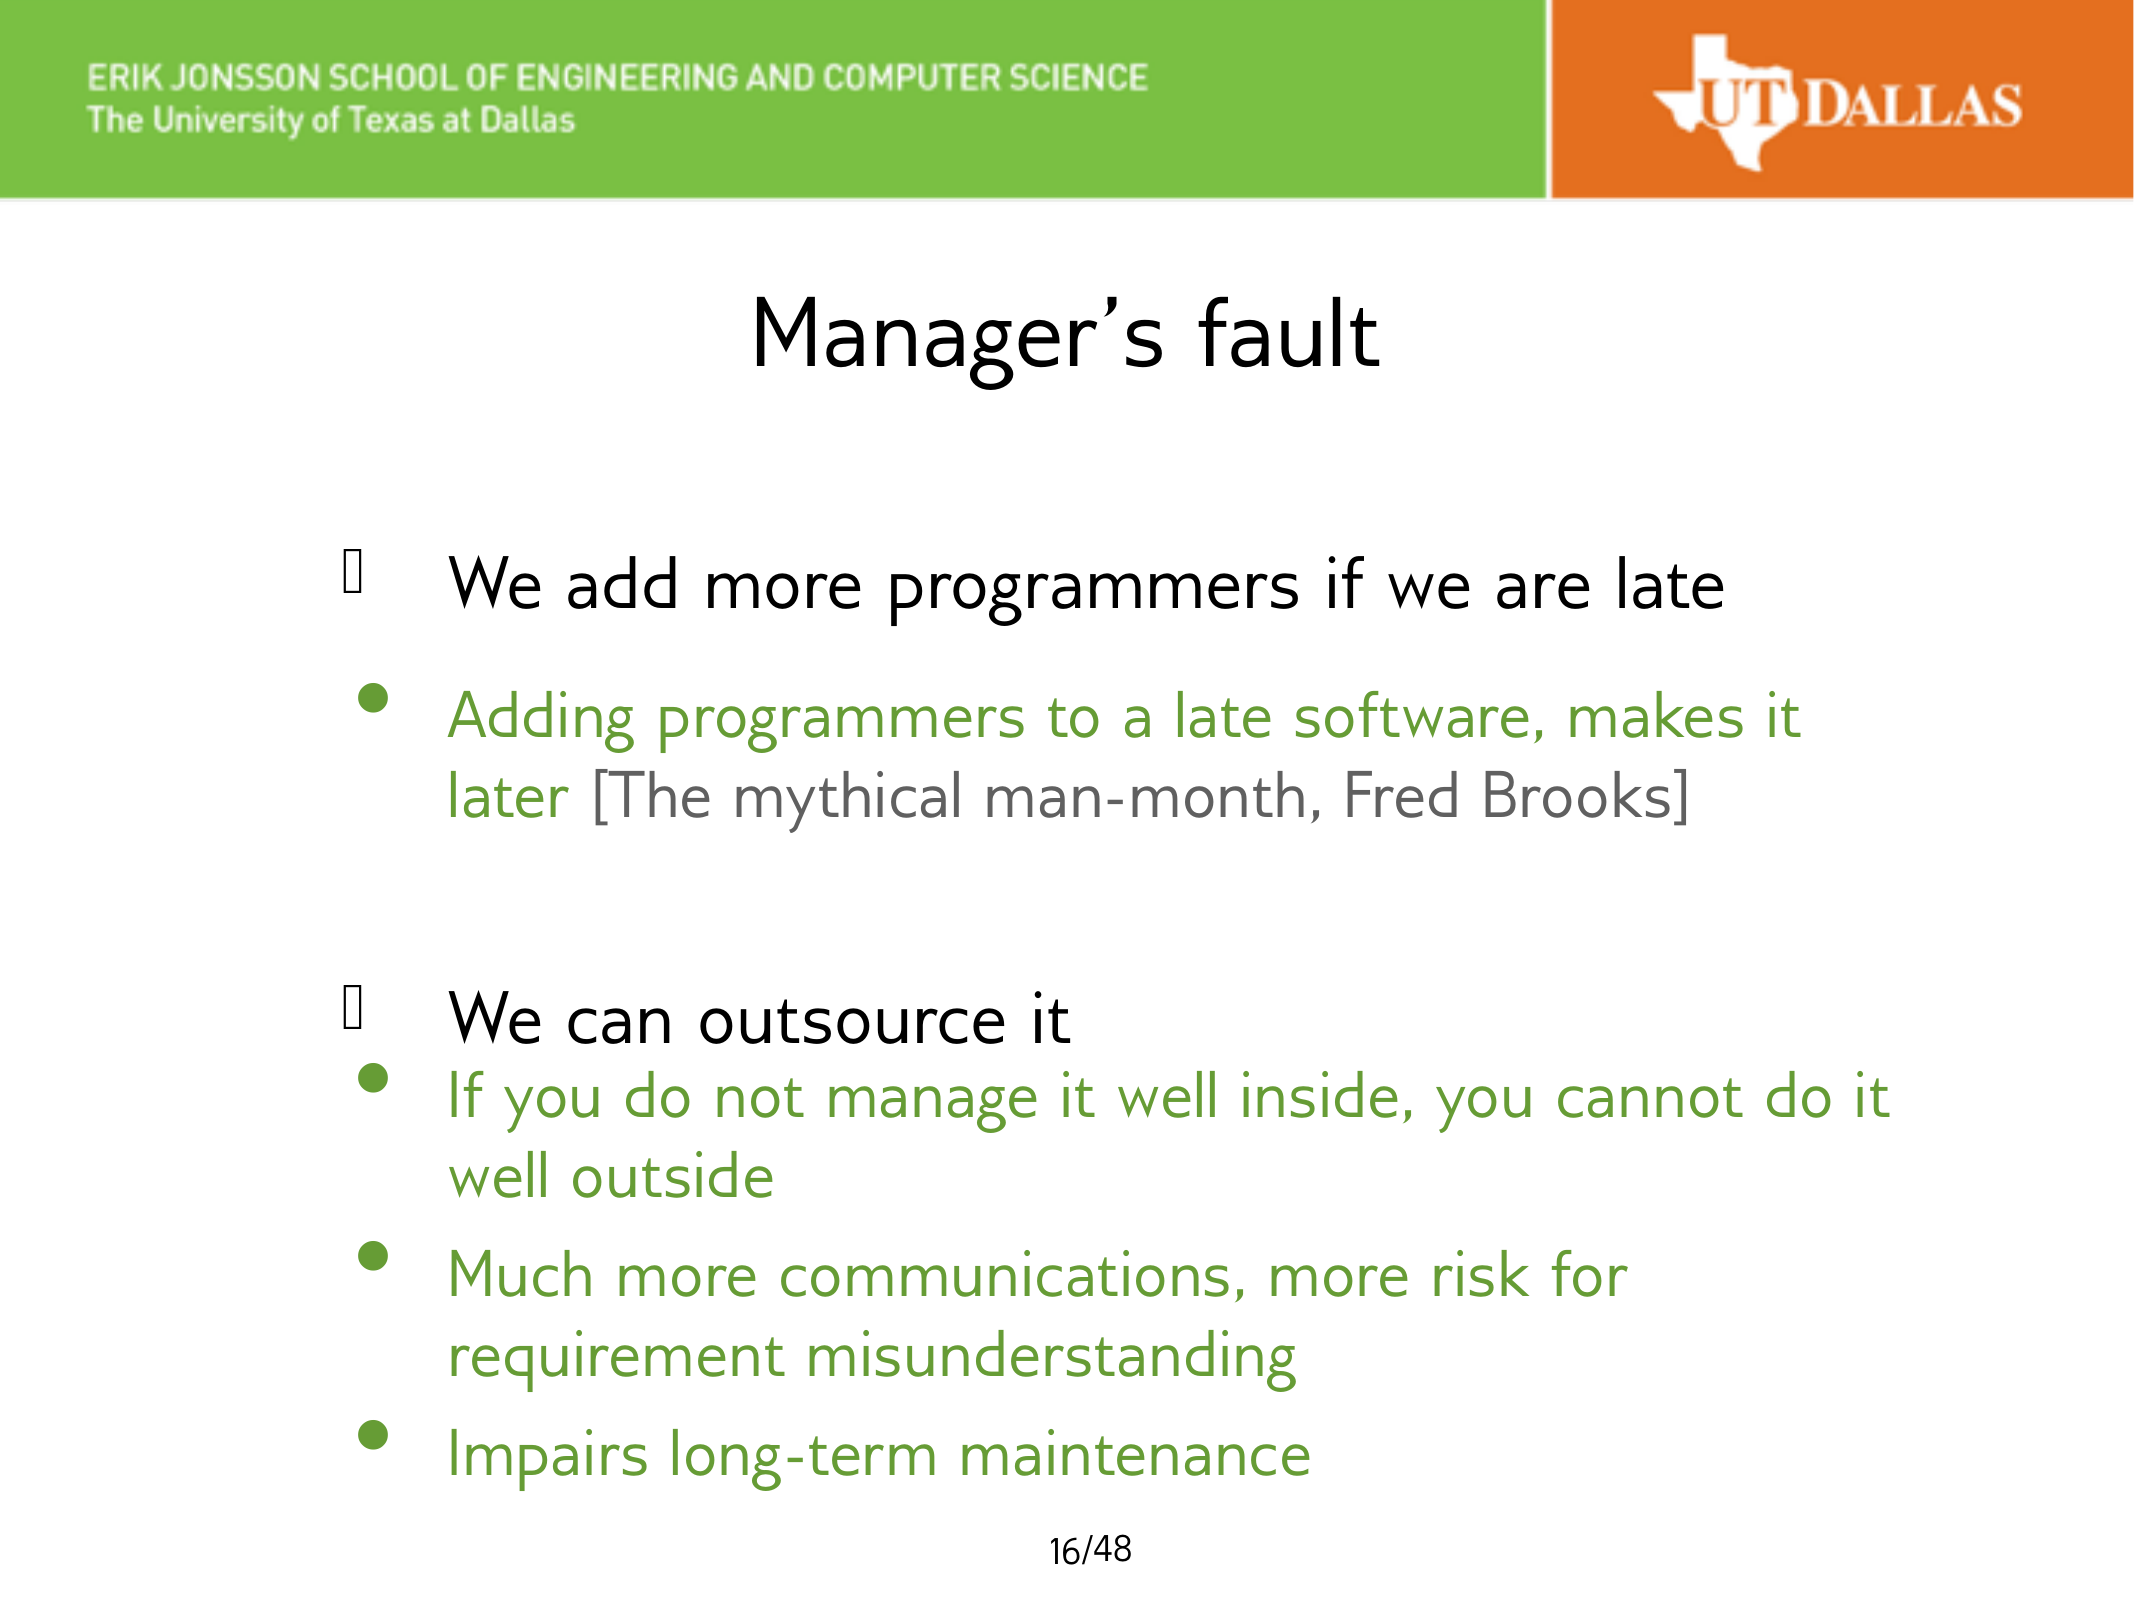

# Manager’s fault
We add more programmers if we are late

We can outsource it
Adding programmers to a late software, makes it later [The mythical man-month, Fred Brooks]
If you do not manage it well inside, you cannot do it well outside
Much more communications, more risk for requirement misunderstanding
Impairs long-term maintenance
16